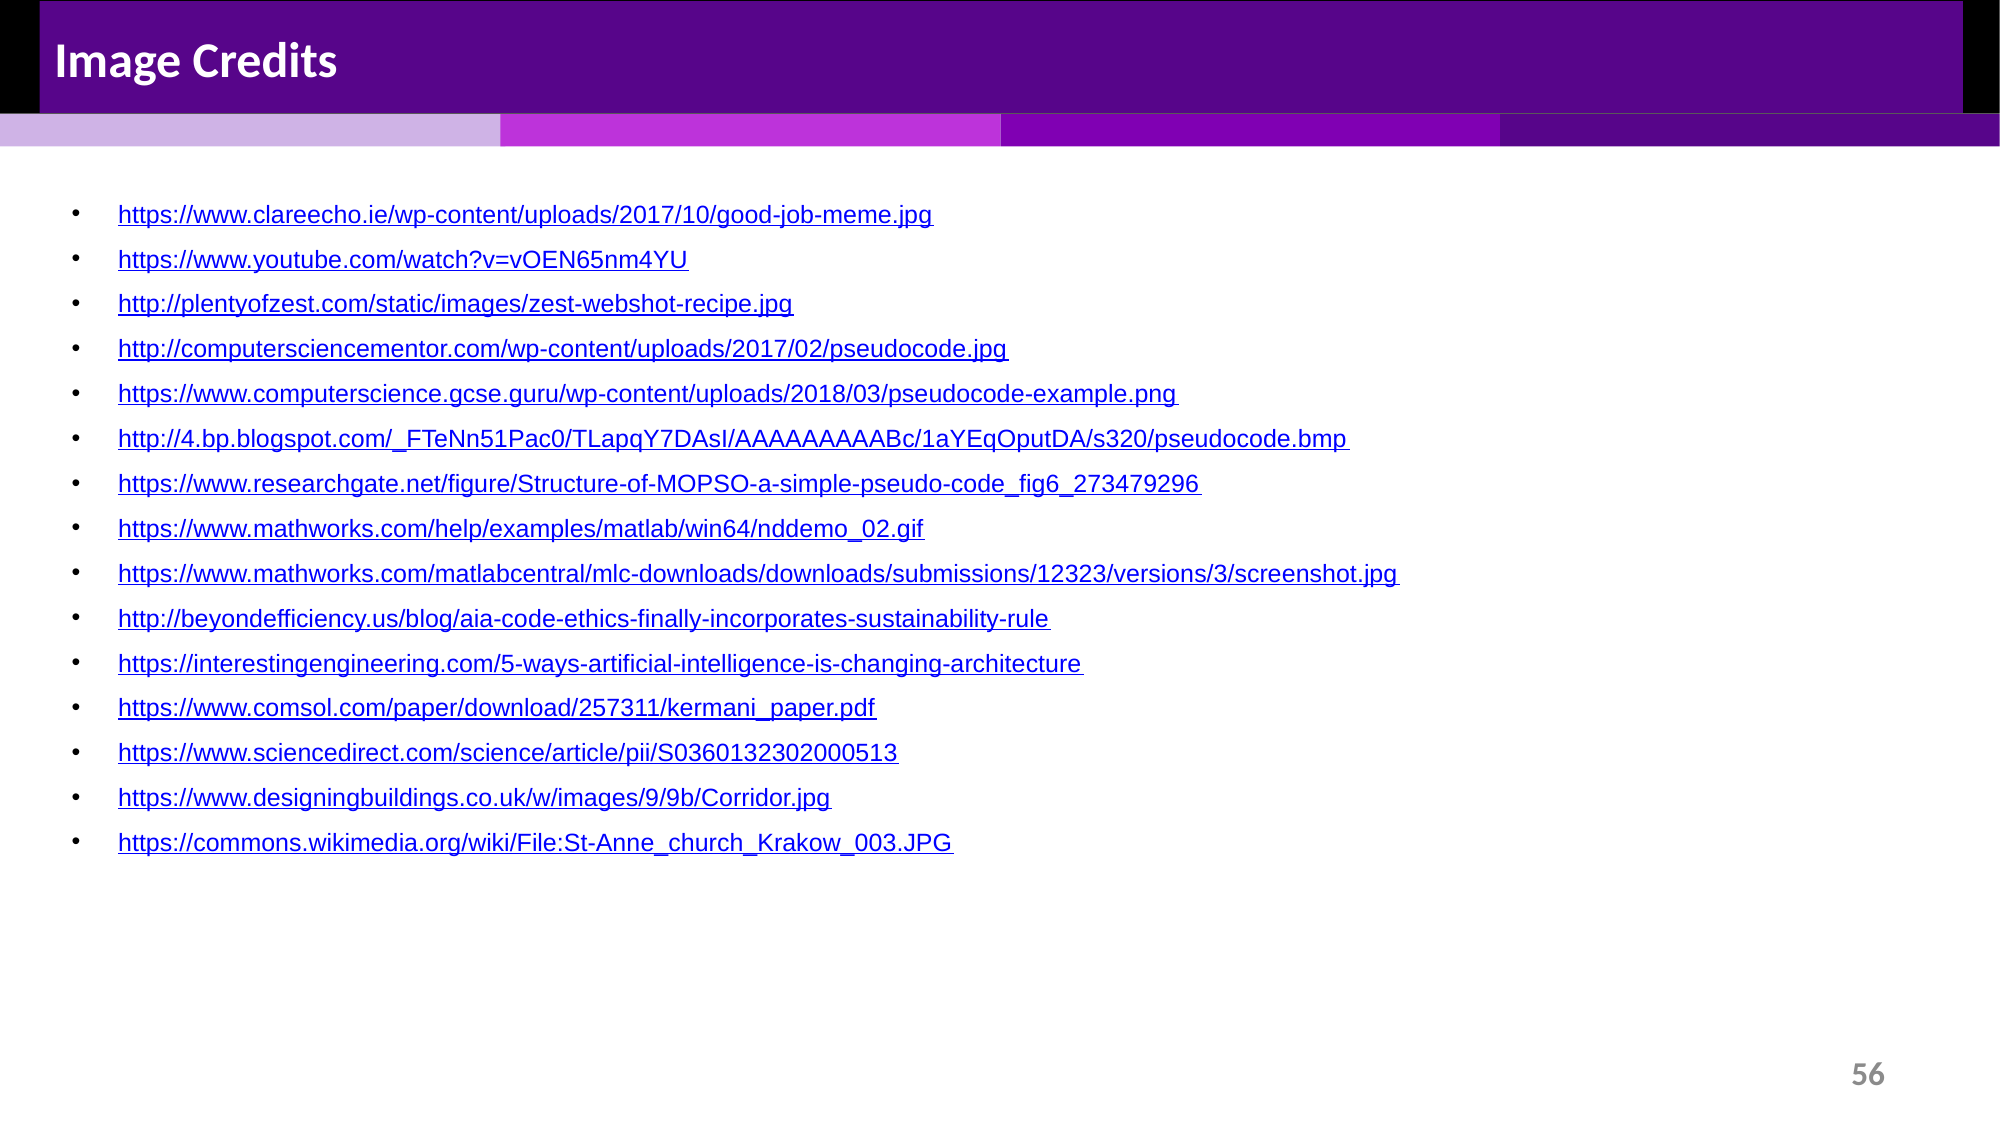

Image Credits
https://www.clareecho.ie/wp-content/uploads/2017/10/good-job-meme.jpg
https://www.youtube.com/watch?v=vOEN65nm4YU
http://plentyofzest.com/static/images/zest-webshot-recipe.jpg
http://computersciencementor.com/wp-content/uploads/2017/02/pseudocode.jpg
https://www.computerscience.gcse.guru/wp-content/uploads/2018/03/pseudocode-example.png
http://4.bp.blogspot.com/_FTeNn51Pac0/TLapqY7DAsI/AAAAAAAAABc/1aYEqOputDA/s320/pseudocode.bmp
https://www.researchgate.net/figure/Structure-of-MOPSO-a-simple-pseudo-code_fig6_273479296
https://www.mathworks.com/help/examples/matlab/win64/nddemo_02.gif
https://www.mathworks.com/matlabcentral/mlc-downloads/downloads/submissions/12323/versions/3/screenshot.jpg
http://beyondefficiency.us/blog/aia-code-ethics-finally-incorporates-sustainability-rule
https://interestingengineering.com/5-ways-artificial-intelligence-is-changing-architecture
https://www.comsol.com/paper/download/257311/kermani_paper.pdf
https://www.sciencedirect.com/science/article/pii/S0360132302000513
https://www.designingbuildings.co.uk/w/images/9/9b/Corridor.jpg
https://commons.wikimedia.org/wiki/File:St-Anne_church_Krakow_003.JPG